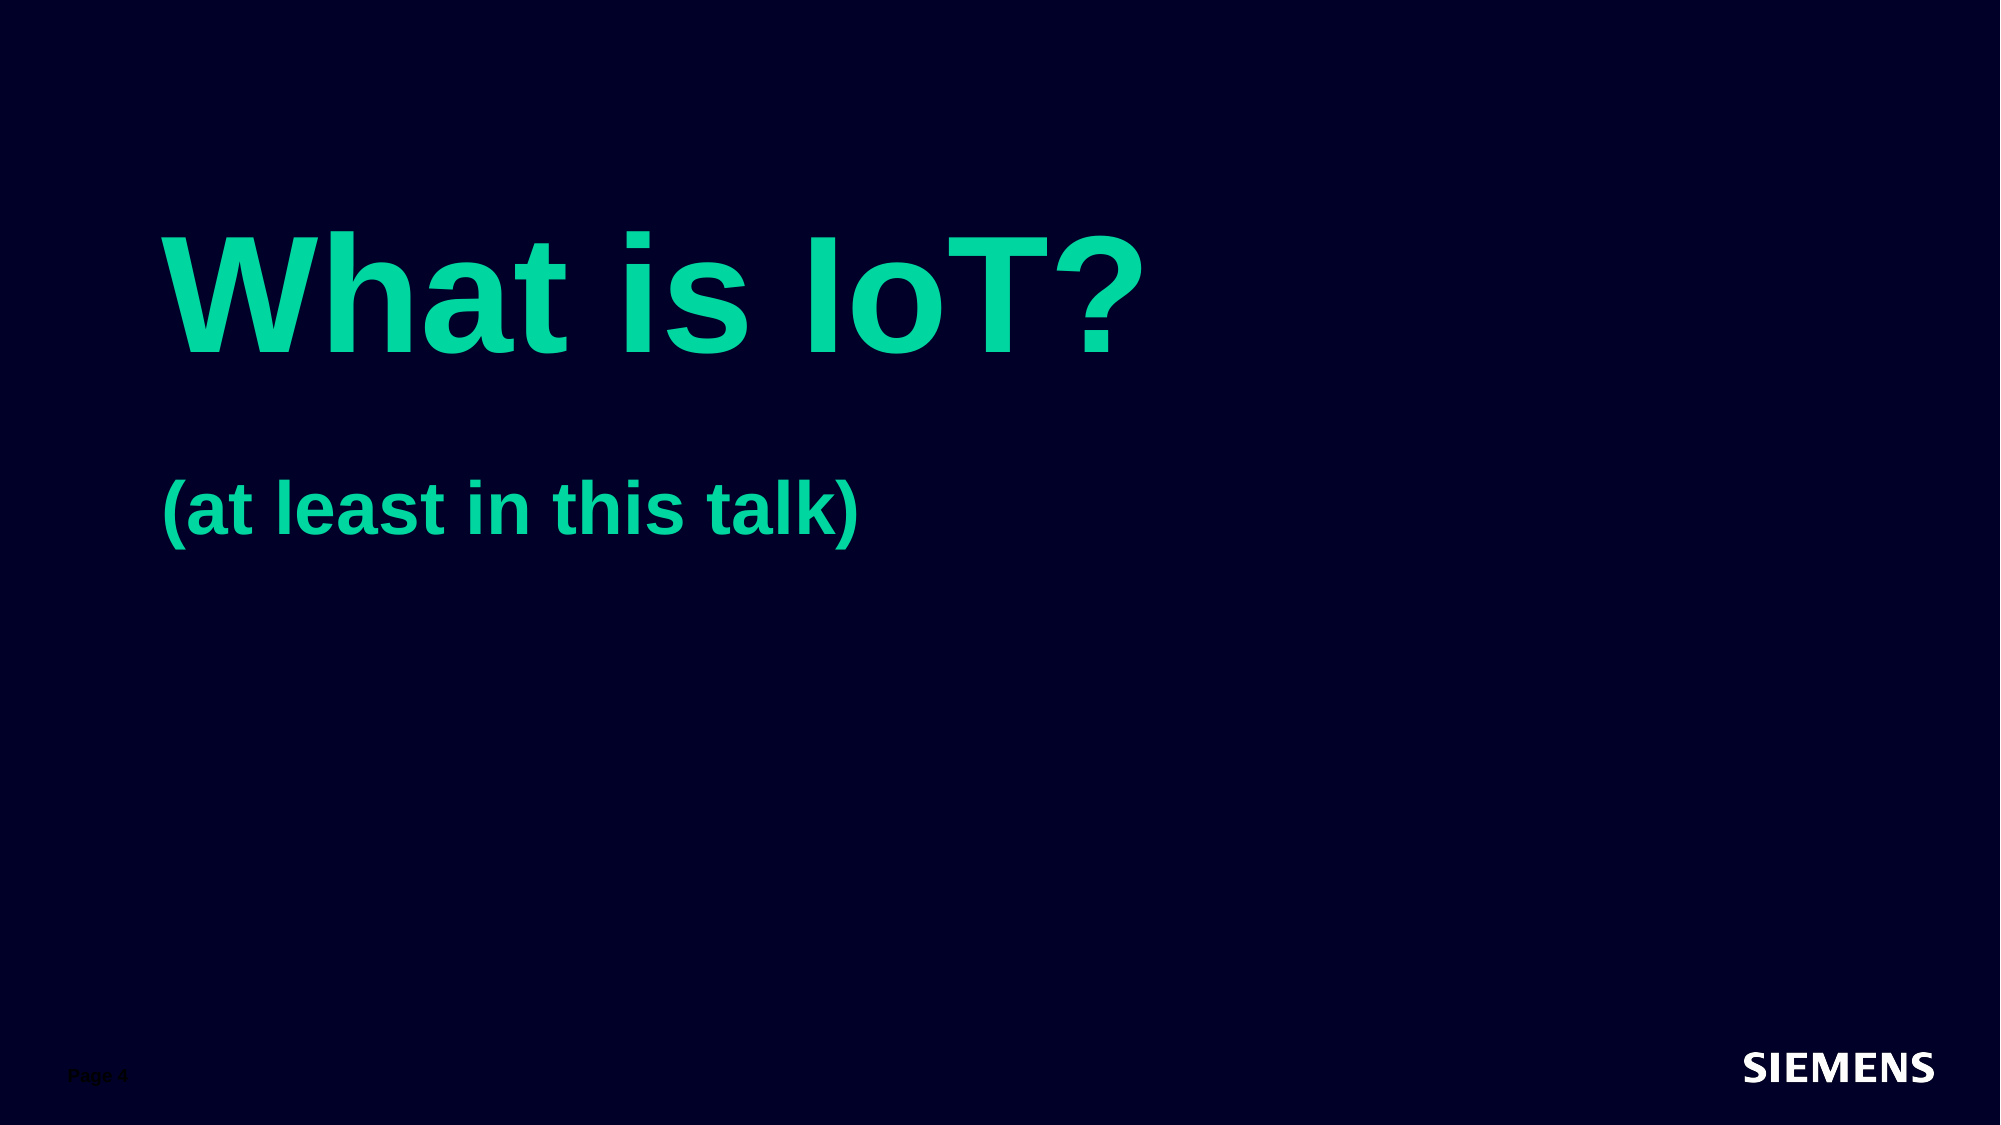

# What is IoT?

(at least in this talk)
Page 4